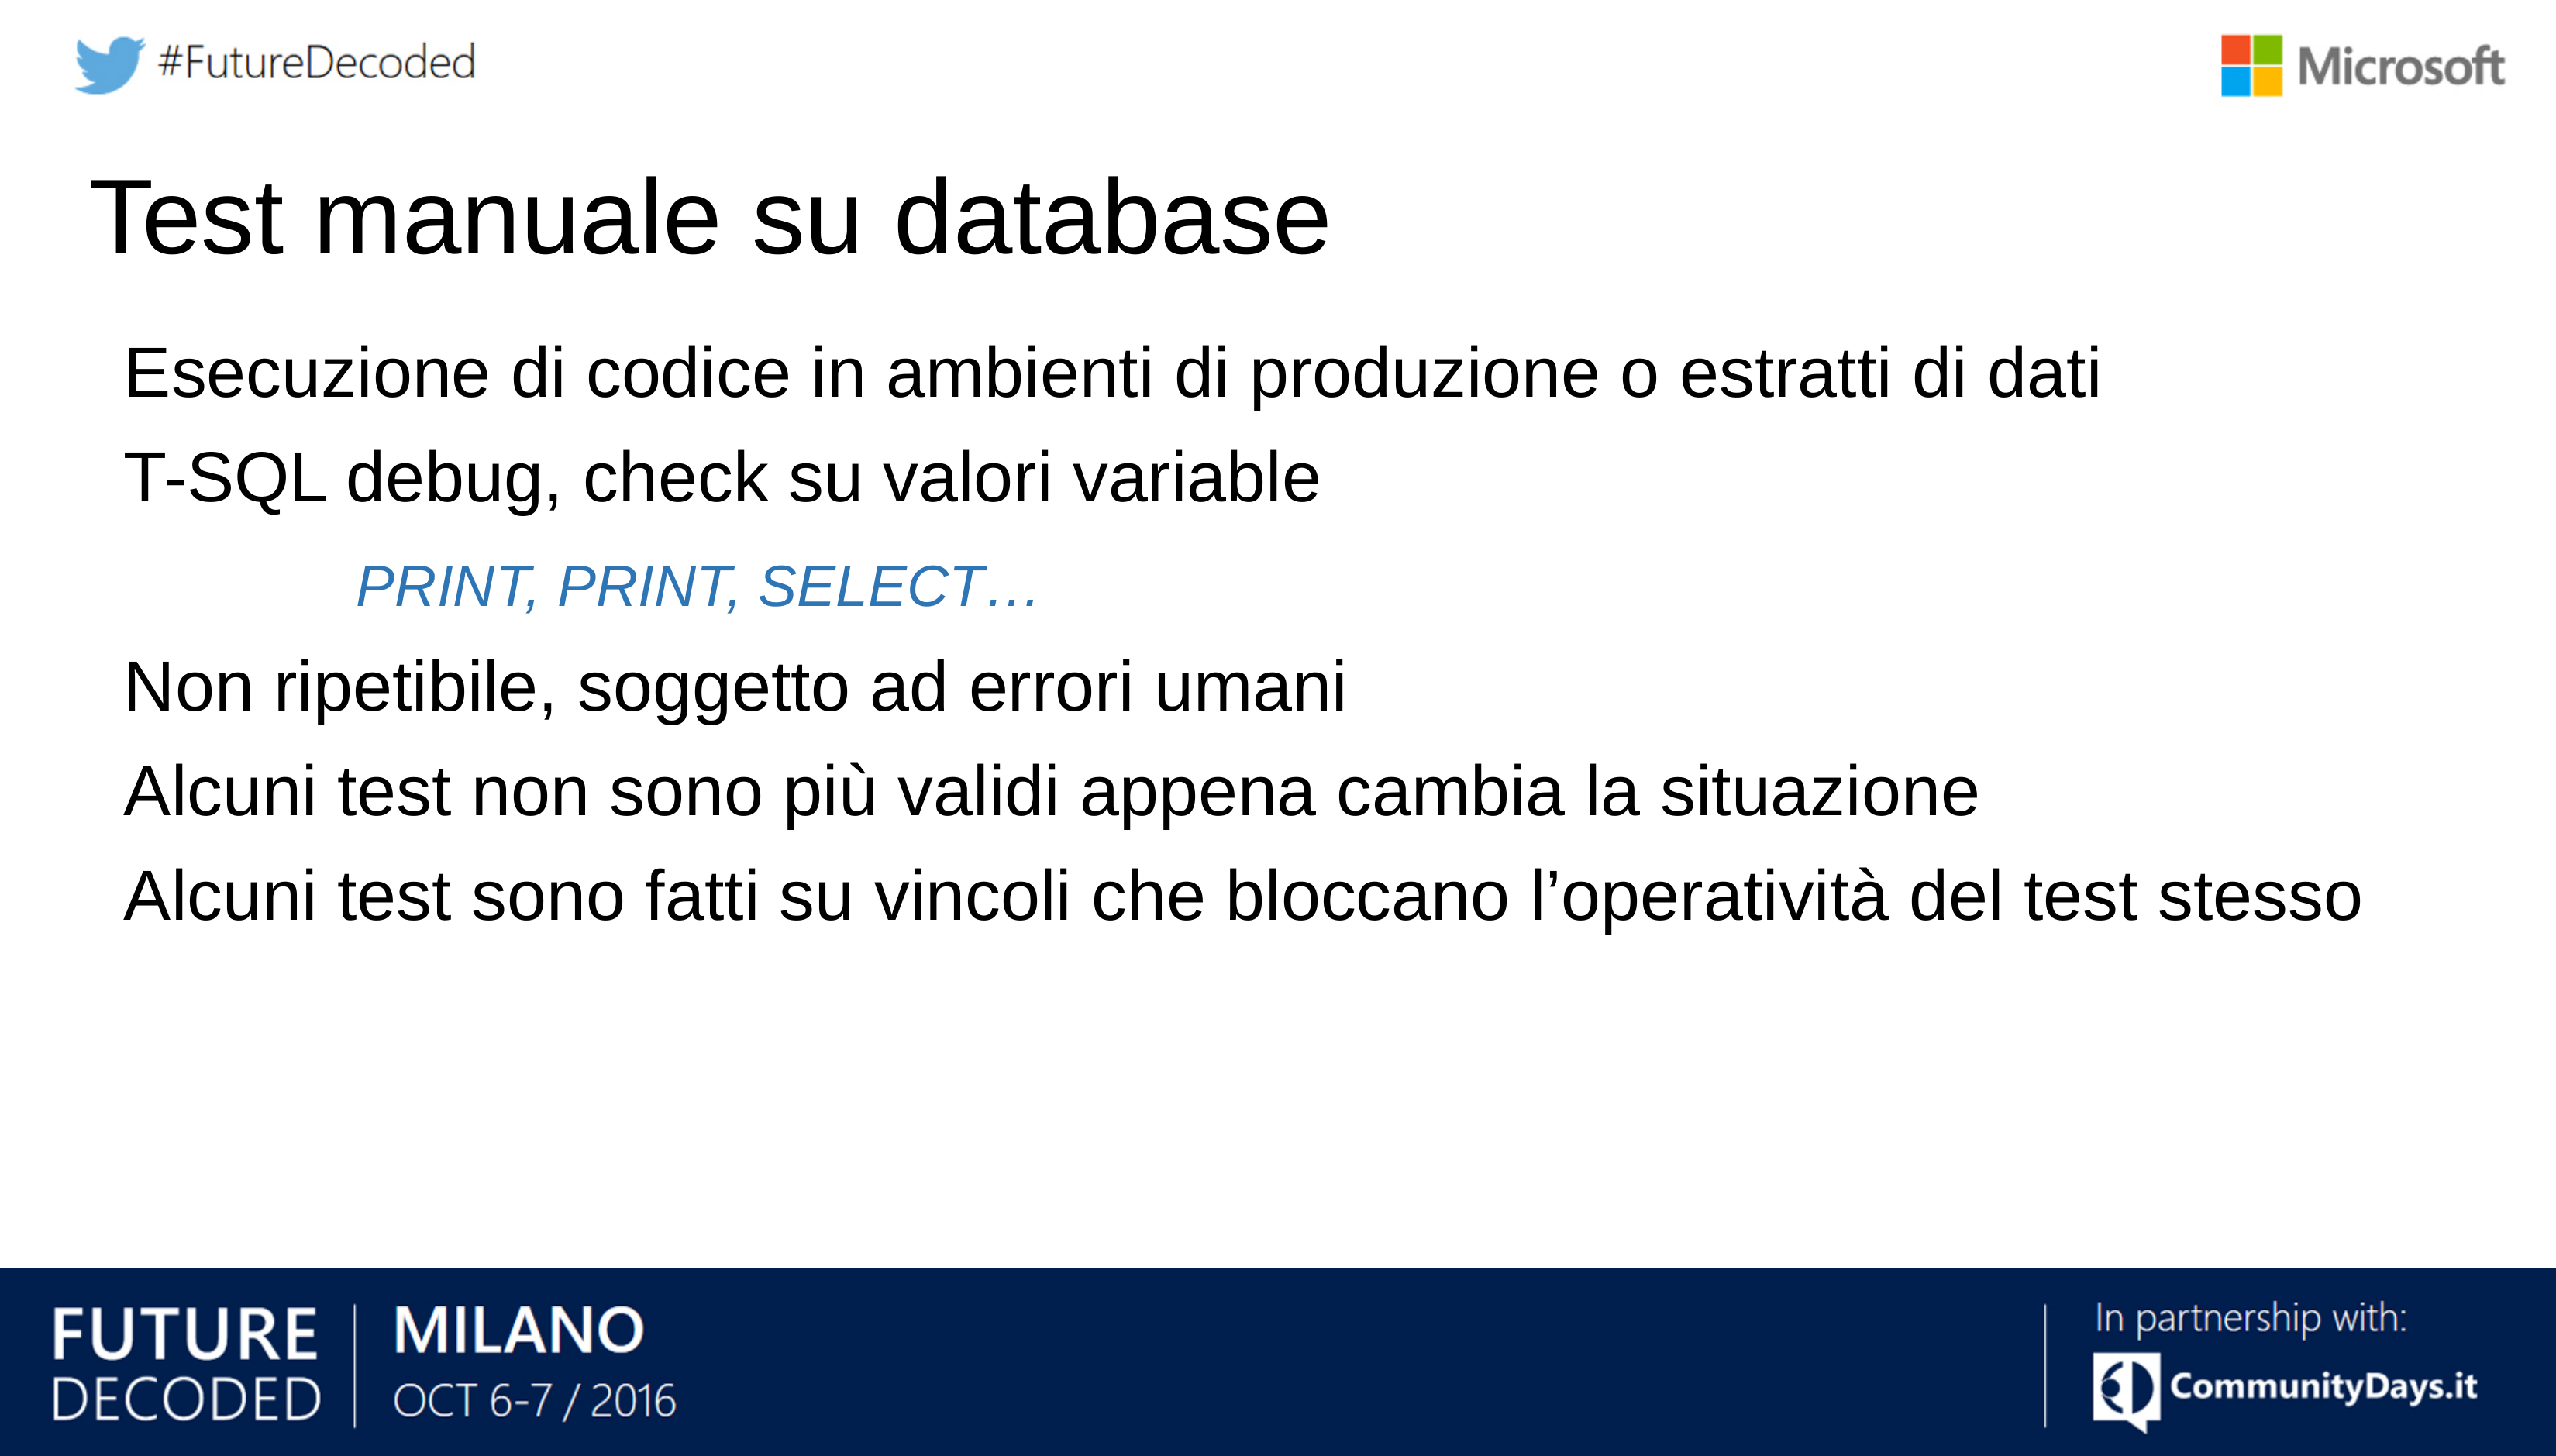

Test manuale su database
Esecuzione di codice in ambienti di produzione o estratti di dati
T-SQL debug, check su valori variable
		PRINT, PRINT, SELECT…
Non ripetibile, soggetto ad errori umani
Alcuni test non sono più validi appena cambia la situazione
Alcuni test sono fatti su vincoli che bloccano l’operatività del test stesso